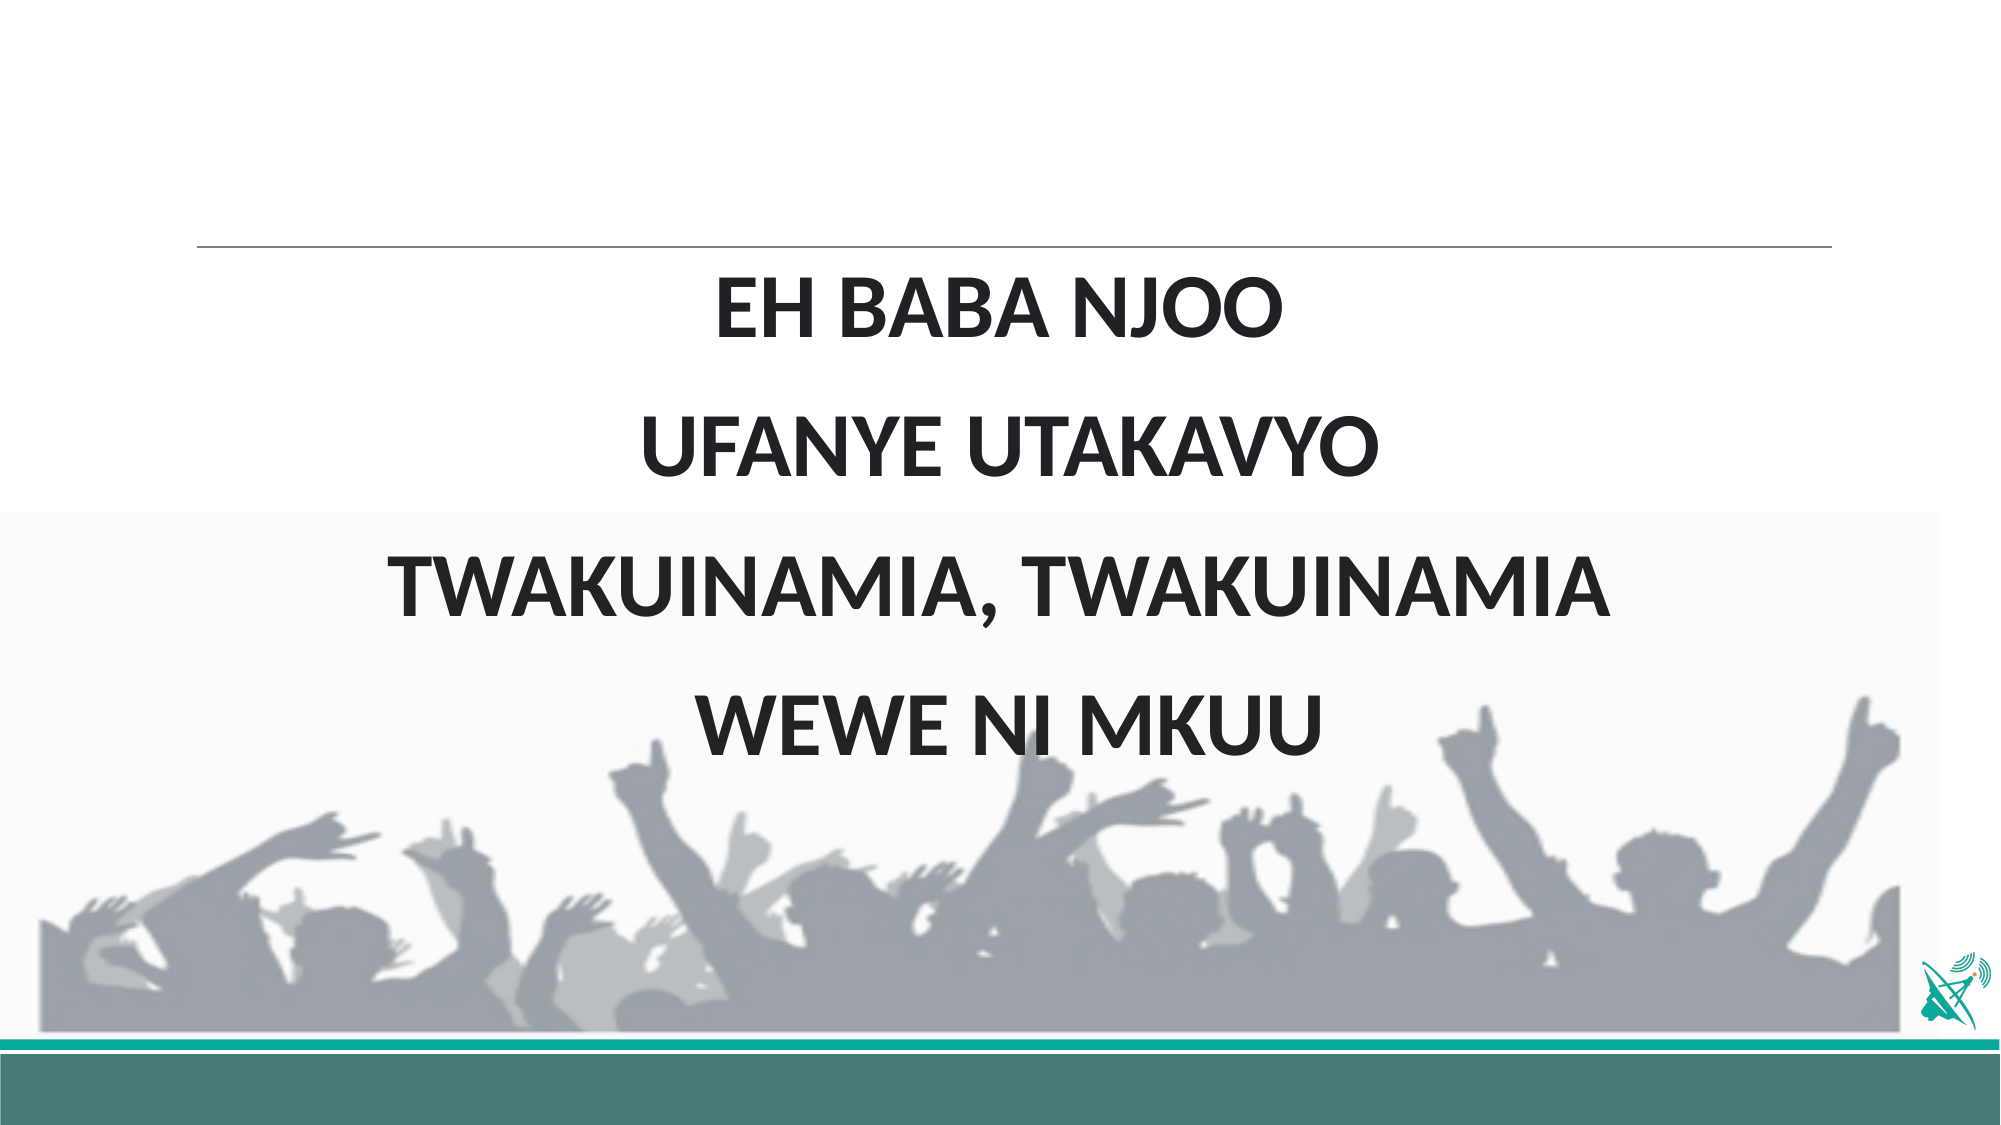

EH BABA NJOO
UFANYE UTAKAVYO
TWAKUINAMIA, TWAKUINAMIA
WEWE NI MKUU